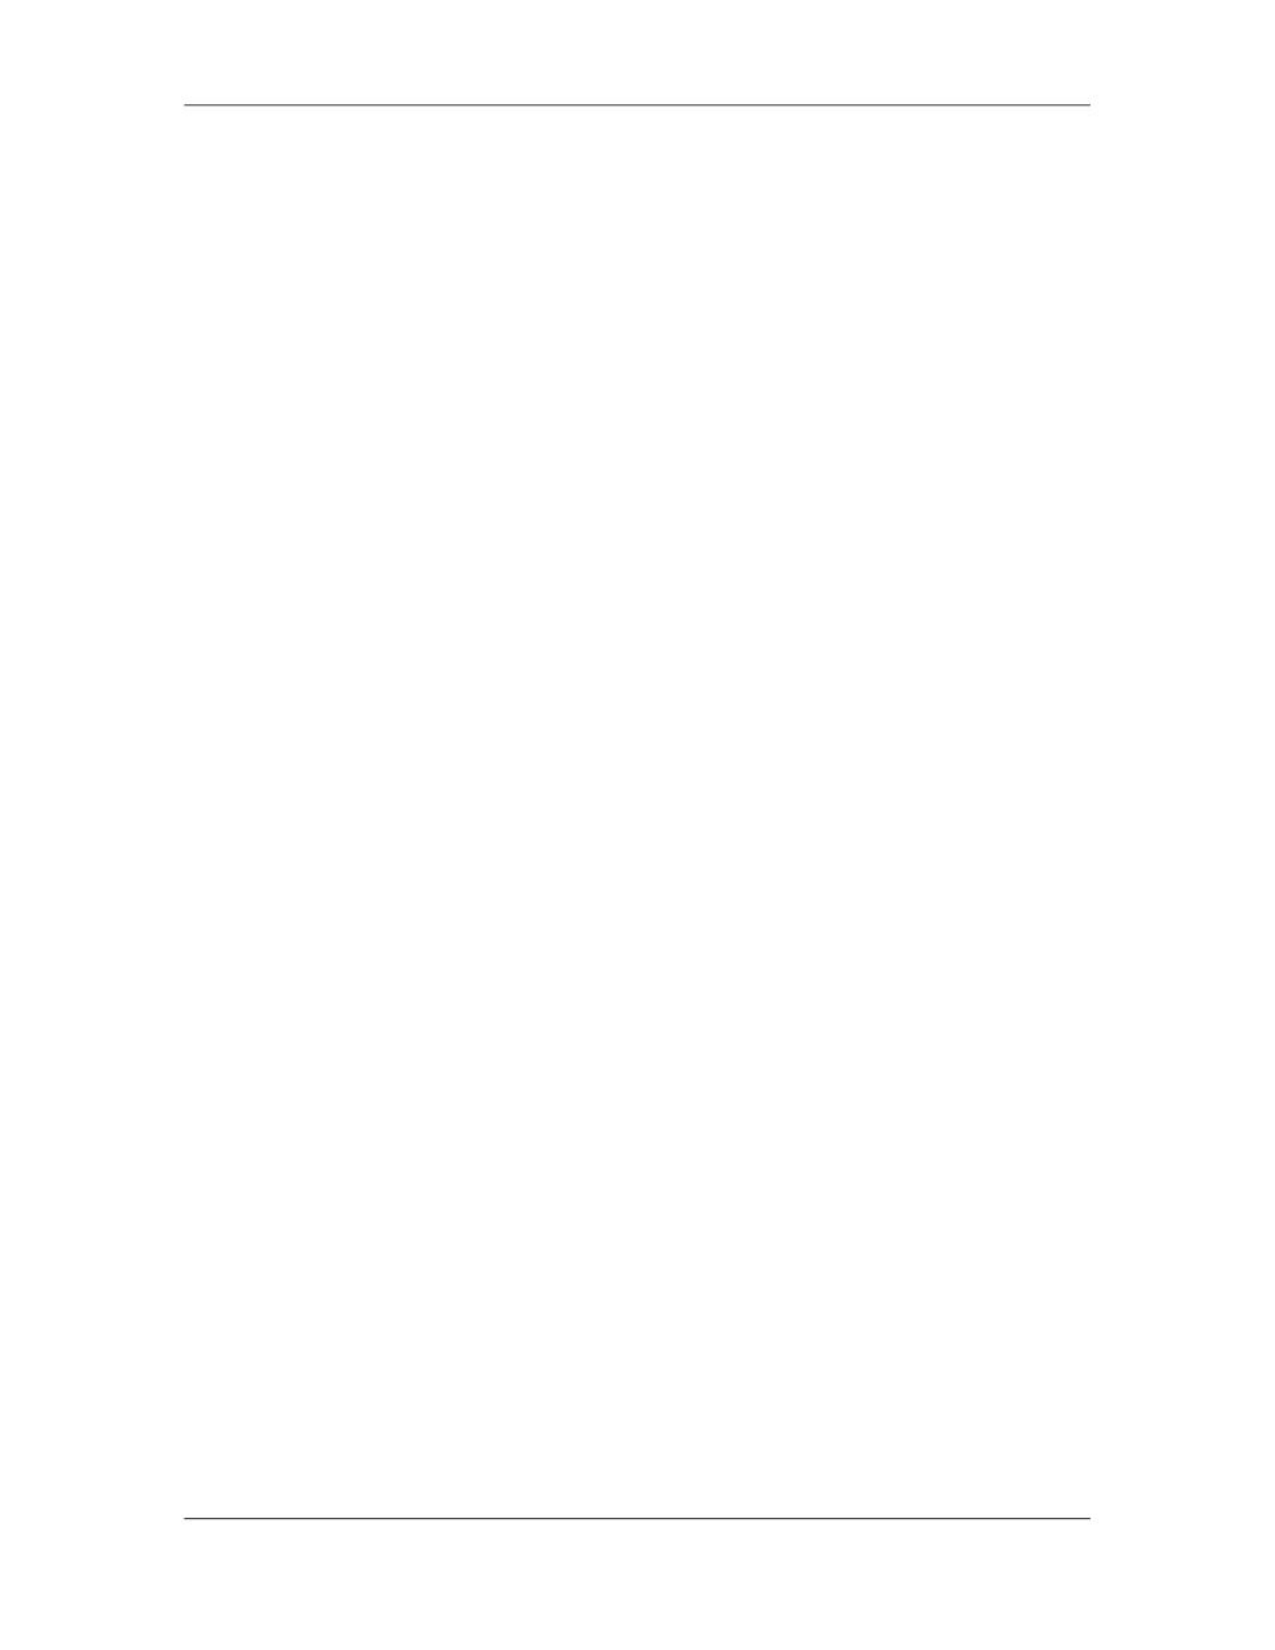

Software Project Management (CS615)

																																																																																																									1.							Develop Project Plan

																																																																																																									The first step is to document the Project Plan. A 'Work Breakdown Structure'

																																																																																																									(WBS) is identified, which includes a hierarchical set of phases, activities and
																																																																																																									tasks to be undertaken on the project. After the WBS has been agreed, an

																																																																																																									assessment of the effort required to undertake the activities and tasks is made. The
																																																																																																									activities and tasks are sequenced, resources are allocated and a detailed project

																																																																																																									schedule is formed. This project schedule will become the primary tool for the
																																																																																																									Project Manager to assess the progress of the project.

																																																																																																									2.							Develop Resource Plan

																																																																																																									Immediately after the Project Plan is formed, it is necessary to allocate the

																																																																																																									resources required to undertake each of the activities and tasks within the Project
																																																																																																									Plan. Although general groups of resources may have already been allocated to

																																																																																																									the Project Plan, a detailed resource assessment is required to identify the:

																																																																																																																								Types of resources (labor, equipment and materials)
																																																																																																																								Total quantities of each resource type

																																																																																																																								Roles, responsibilities and skill-sets of all human resources
																																																																																																																								Items, purposes and specifications of all equipment resource

																																																																																																																								Items and quantities of material resource

																																																																																																									A schedule is assembled for each type of resource so that the Project Manager can
																																																																																																									assess the resource allocation at each stage in the project.

																																																																																																									3.							Develop Financial Plan

																																																																																																									Similar to the Resource Plan, a Financial Plan is prepared to identify the quantity

																																																																																																									of money required for each stage in the project. The total cost of labor, equipment
																																																																																																									and materials is quantified and an expense schedule is defined which provides the

																																																																																																									Project Manager with an understanding of the forecast spending vs. the actual
																																																																																																									spending throughout the project. Preparing a detailed Financial Plan is extremely

																																																																																																									important as the project's success will depend on whether or not it is delivered
																																																																																																									within the 'time, cost and quality' estimates for this project.

																																																																																																									4.							Develop Quality Plan

																																																																																																									Meeting the quality expectations of the customer is critical to the success of the

																																																																																																									project. To ensure that the quality expectations are clearly defined and can
																																																																																																									reasonably be achieved, a Quality Plan is documented. The Quality Plan:

																																																																																																																								Defines what quality means in terms of this project

																																																																																						                                                                                                                                 147

																																																																																																																																																																																						© Copyright Virtual University of Pakistan